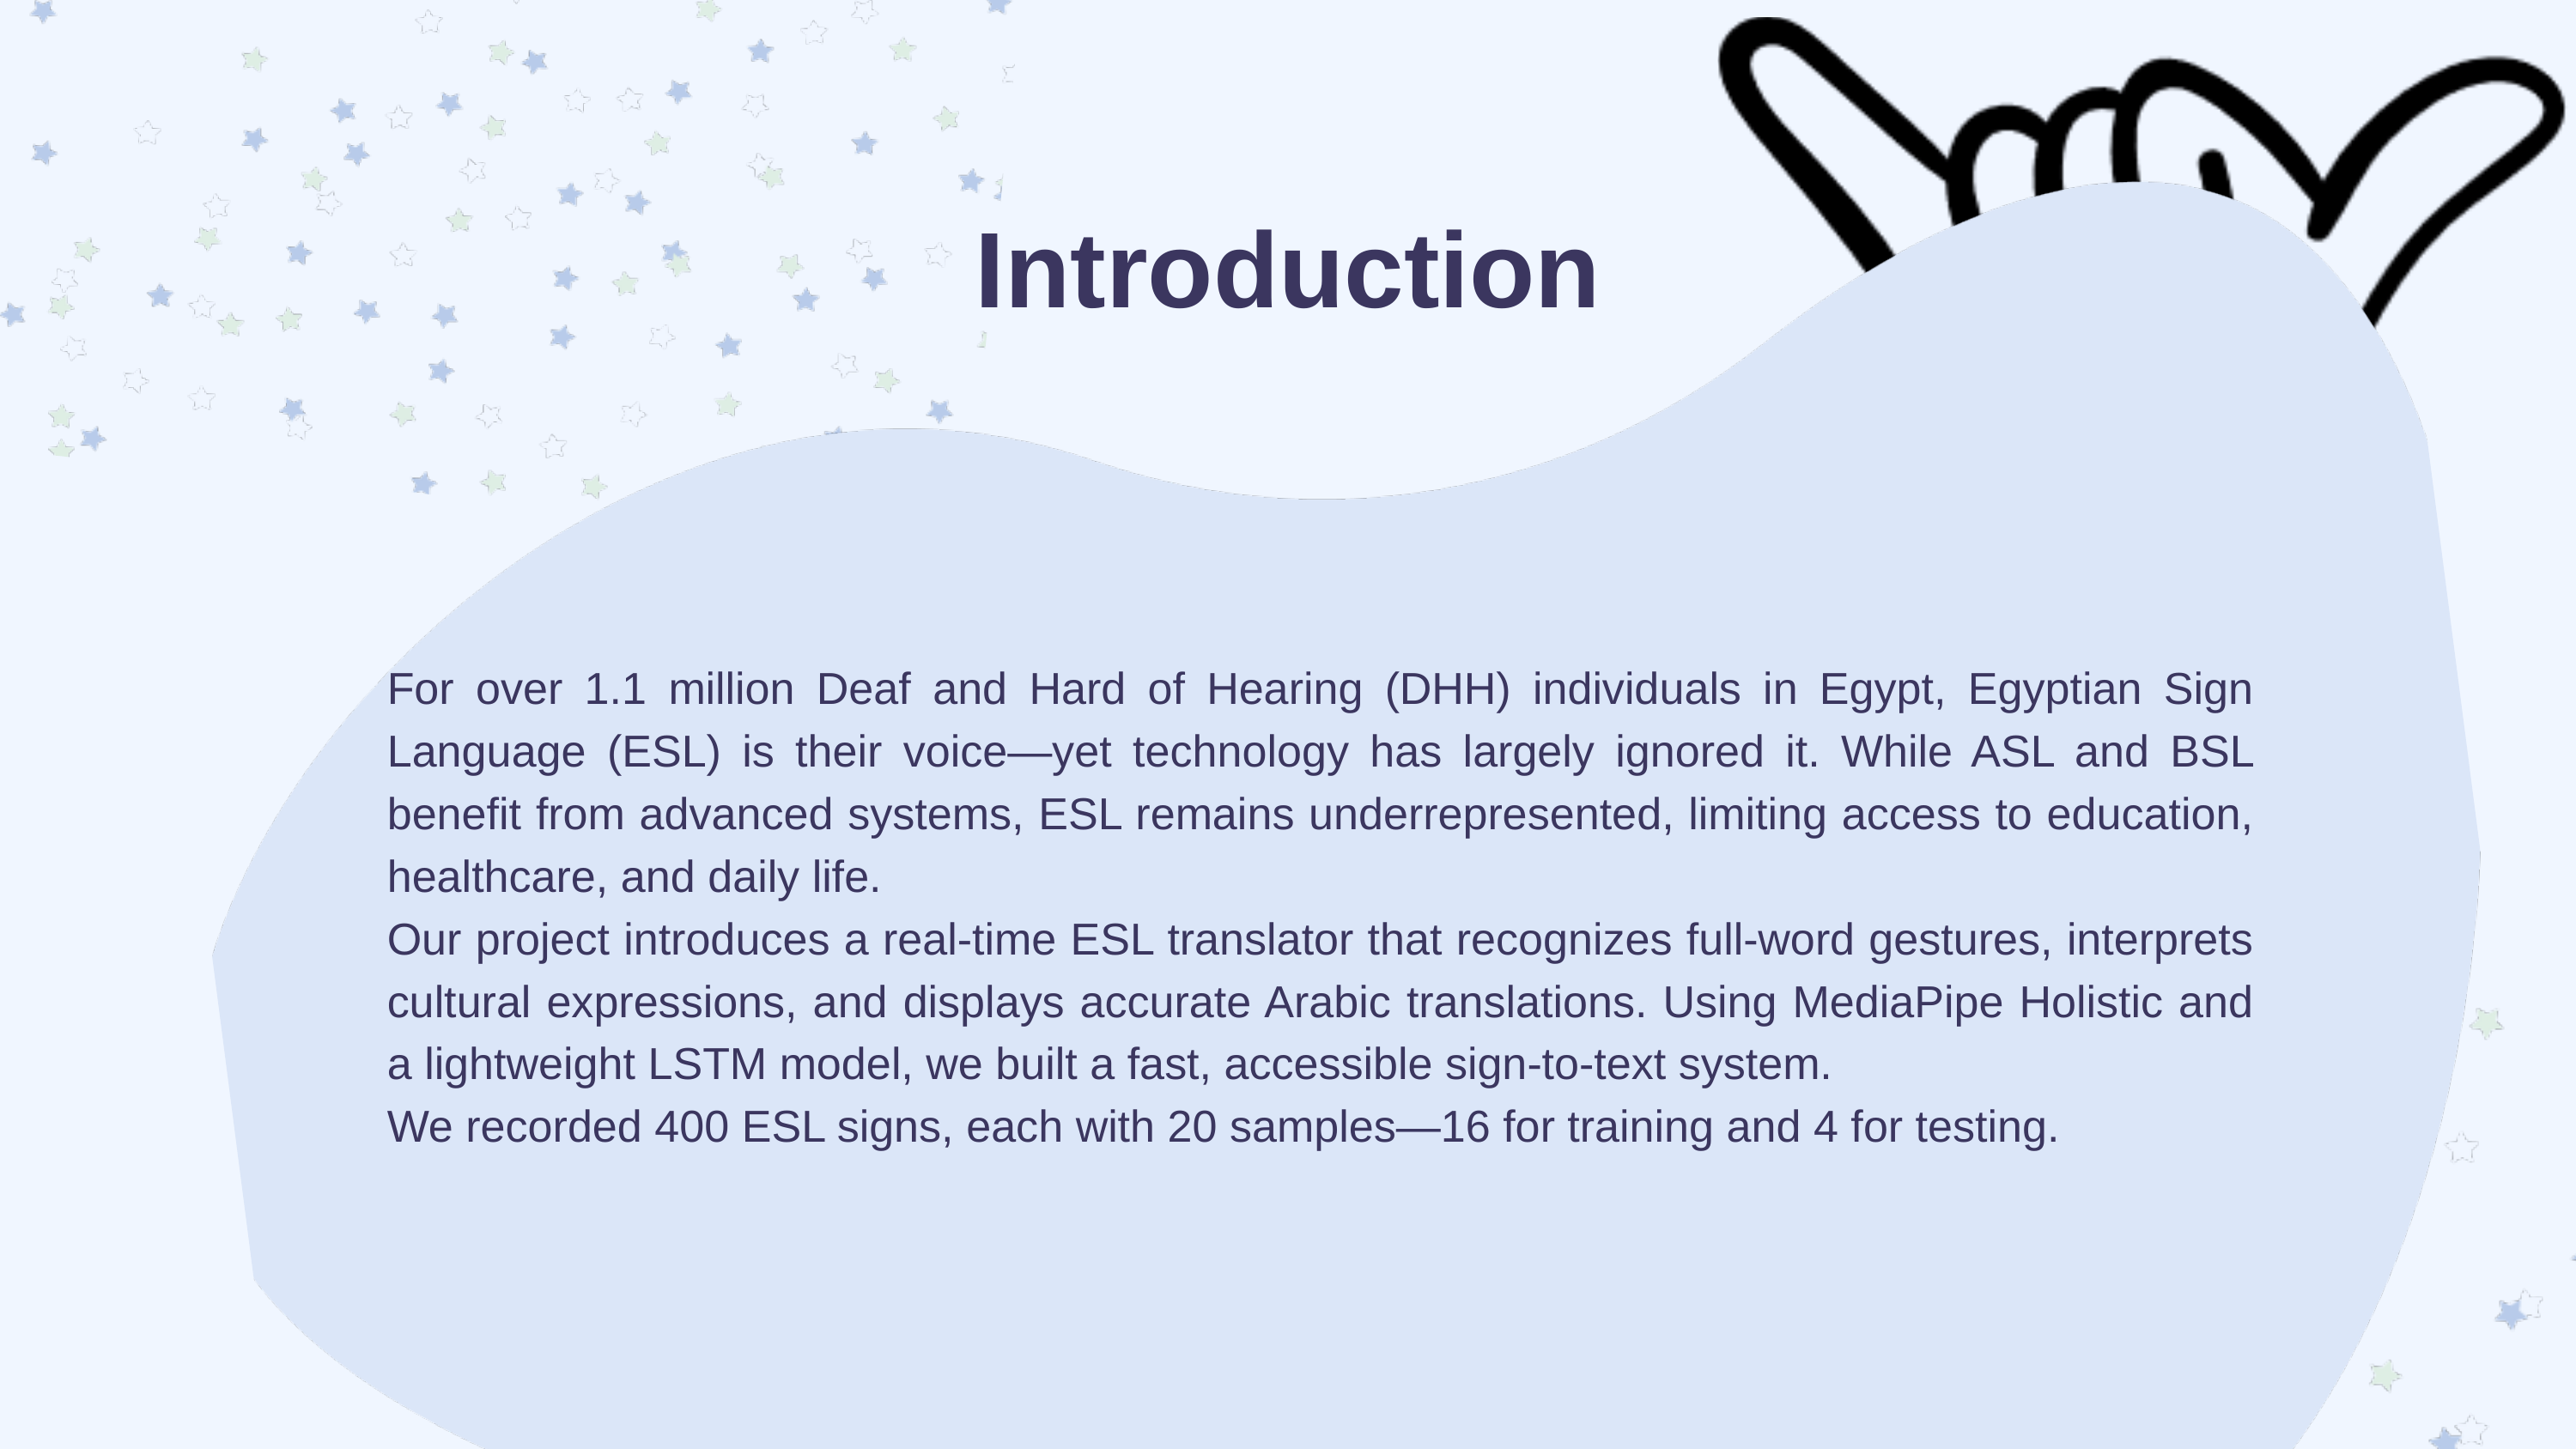

Introduction

For over 1.1 million Deaf and Hard of Hearing (DHH) individuals in Egypt, Egyptian Sign Language (ESL) is their voice—yet technology has largely ignored it. While ASL and BSL benefit from advanced systems, ESL remains underrepresented, limiting access to education, healthcare, and daily life.
Our project introduces a real-time ESL translator that recognizes full-word gestures, interprets cultural expressions, and displays accurate Arabic translations. Using MediaPipe Holistic and a lightweight LSTM model, we built a fast, accessible sign-to-text system.
We recorded 400 ESL signs, each with 20 samples—16 for training and 4 for testing.